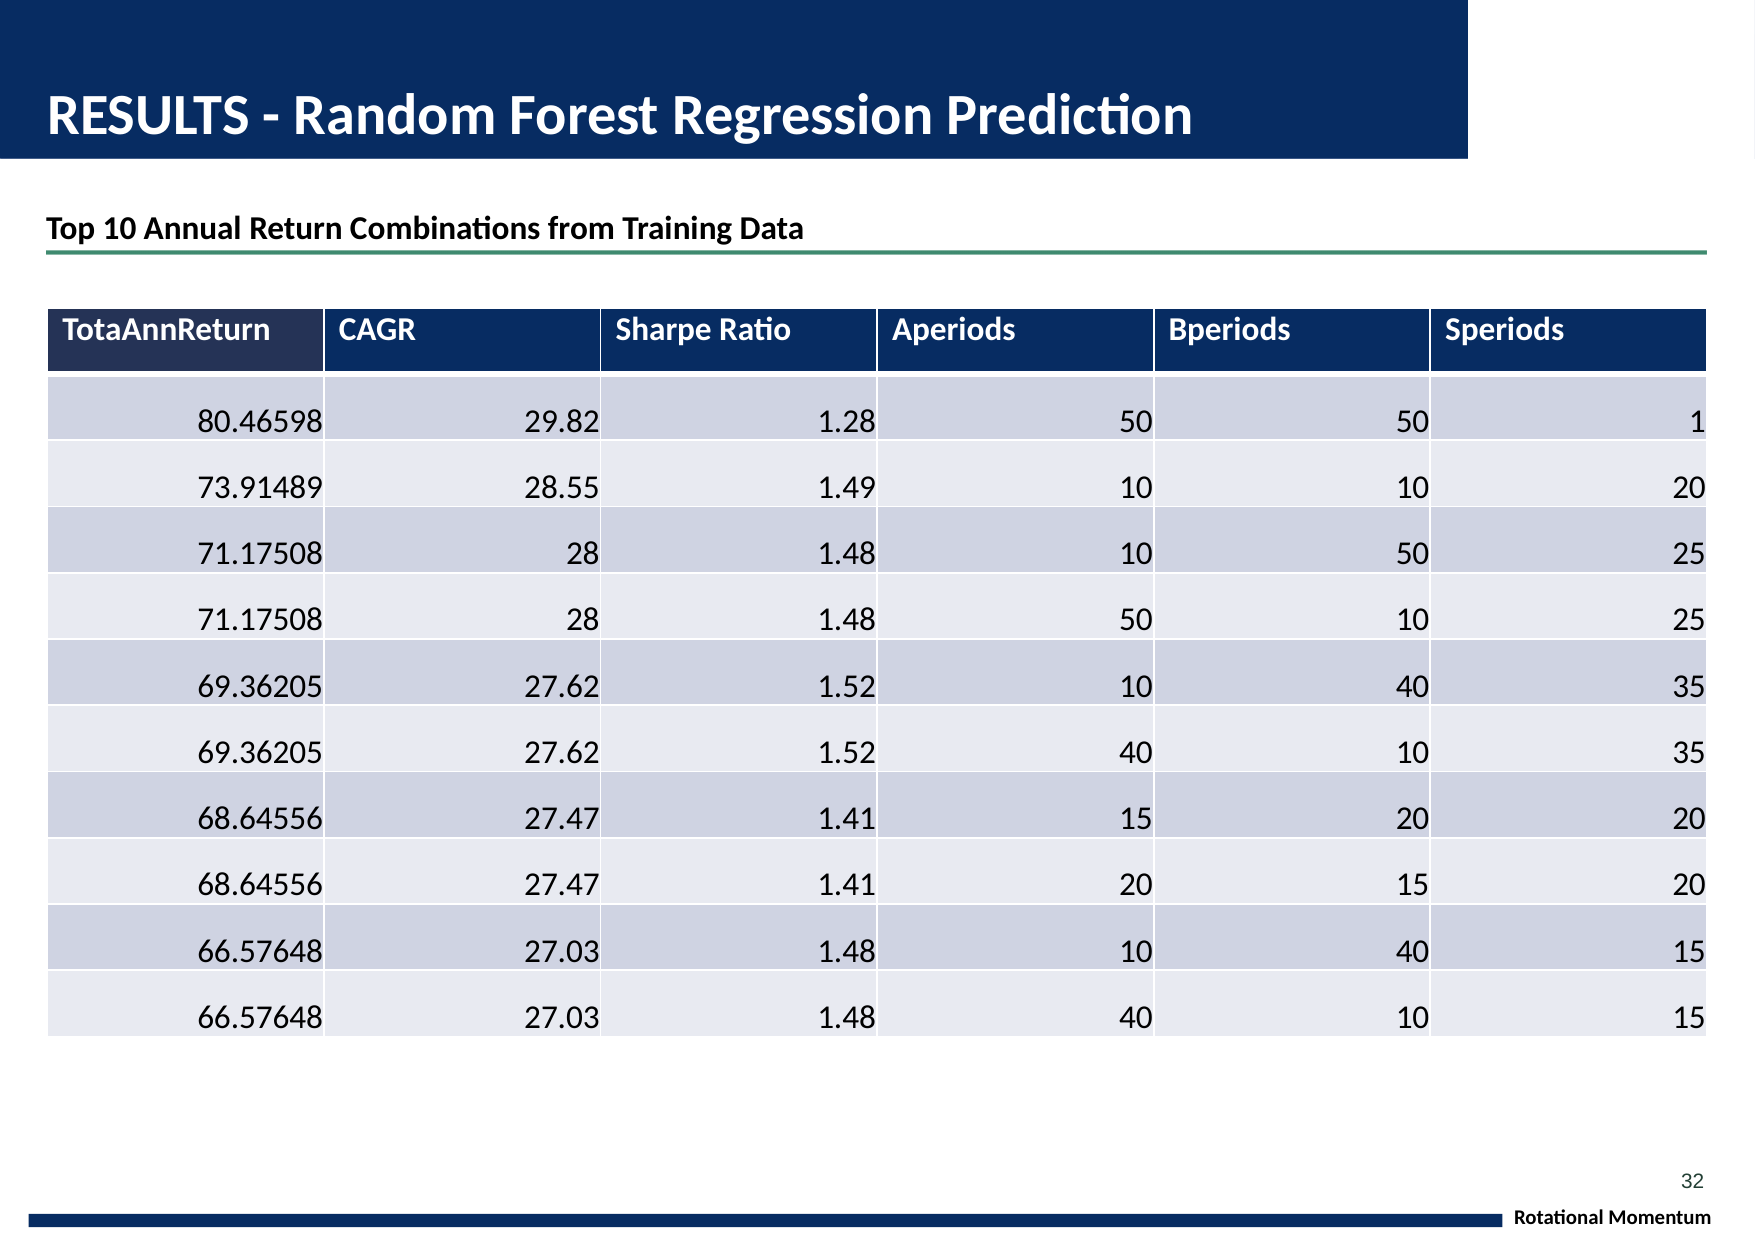

# RESULTS - Random Forest Regression Prediction
Top 10 Annual Return Combinations from Training Data
| TotaAnnReturn | CAGR | Sharpe Ratio | Aperiods | Bperiods | Speriods |
| --- | --- | --- | --- | --- | --- |
| 80.46598 | 29.82 | 1.28 | 50 | 50 | 1 |
| 73.91489 | 28.55 | 1.49 | 10 | 10 | 20 |
| 71.17508 | 28 | 1.48 | 10 | 50 | 25 |
| 71.17508 | 28 | 1.48 | 50 | 10 | 25 |
| 69.36205 | 27.62 | 1.52 | 10 | 40 | 35 |
| 69.36205 | 27.62 | 1.52 | 40 | 10 | 35 |
| 68.64556 | 27.47 | 1.41 | 15 | 20 | 20 |
| 68.64556 | 27.47 | 1.41 | 20 | 15 | 20 |
| 66.57648 | 27.03 | 1.48 | 10 | 40 | 15 |
| 66.57648 | 27.03 | 1.48 | 40 | 10 | 15 |
32